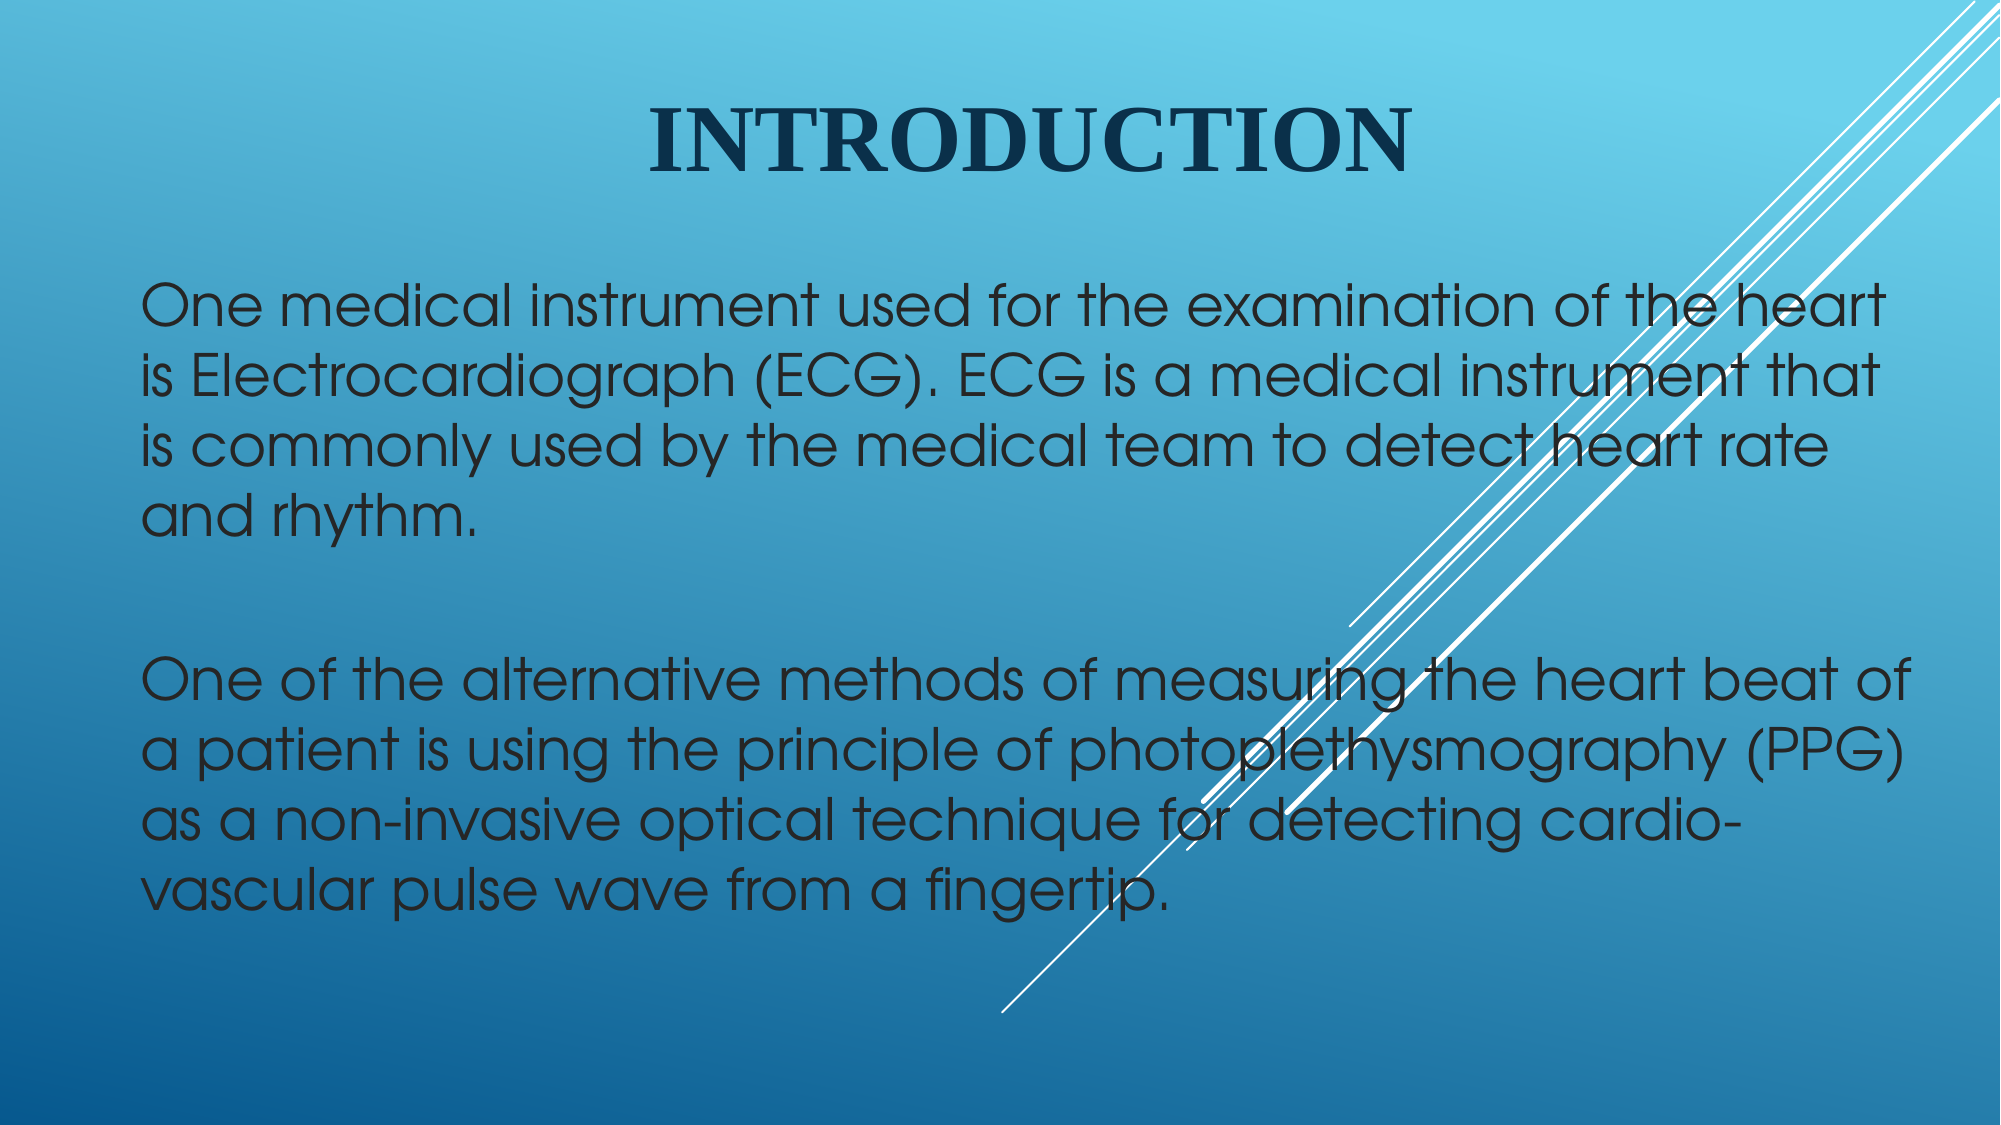

# INTRODUCTION
One medical instrument used for the examination of the heart is Electrocardiograph (ECG). ECG is a medical instrument that is commonly used by the medical team to detect heart rate and rhythm.
One of the alternative methods of measuring the heart beat of a patient is using the principle of photoplethysmography (PPG) as a non-invasive optical technique for detecting cardio-vascular pulse wave from a fingertip.